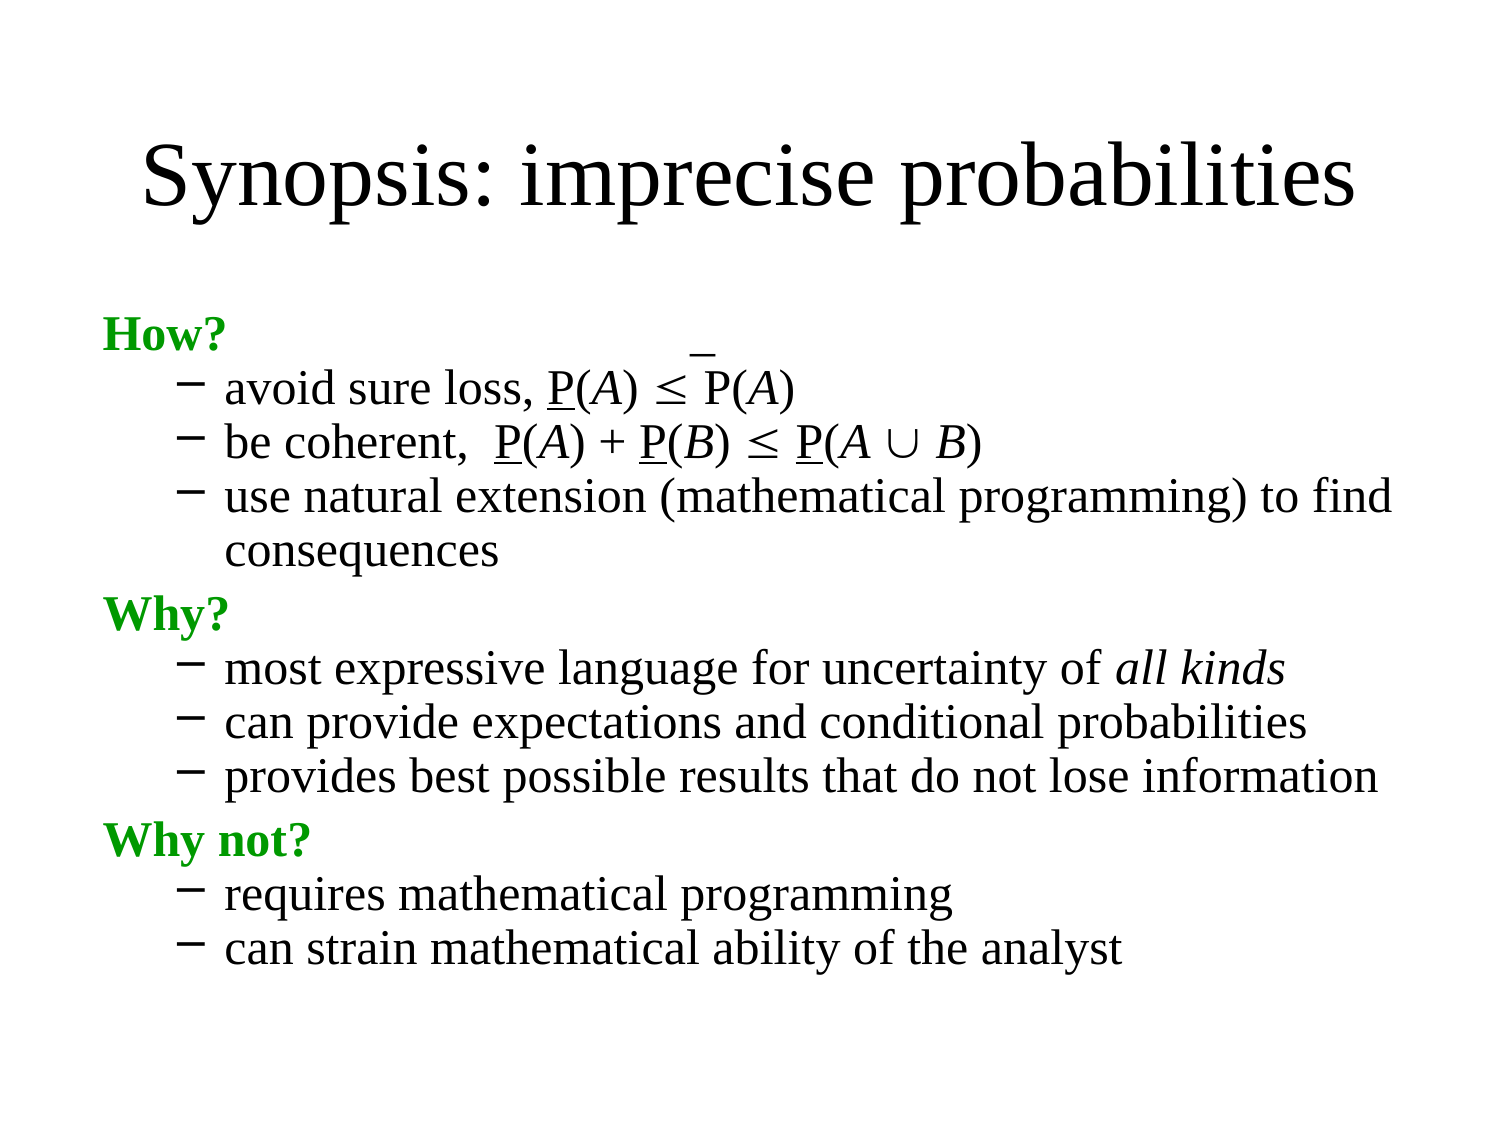

# Synopsis: imprecise probabilities
How?                                     _
avoid sure loss, P(A) ≤ P(A)
be coherent,  P(A) + P(B) ≤ P(A ∪ B)
use natural extension (mathematical programming) to find consequences
Why?
most expressive language for uncertainty of all kinds
can provide expectations and conditional probabilities
provides best possible results that do not lose information
Why not?
requires mathematical programming
can strain mathematical ability of the analyst